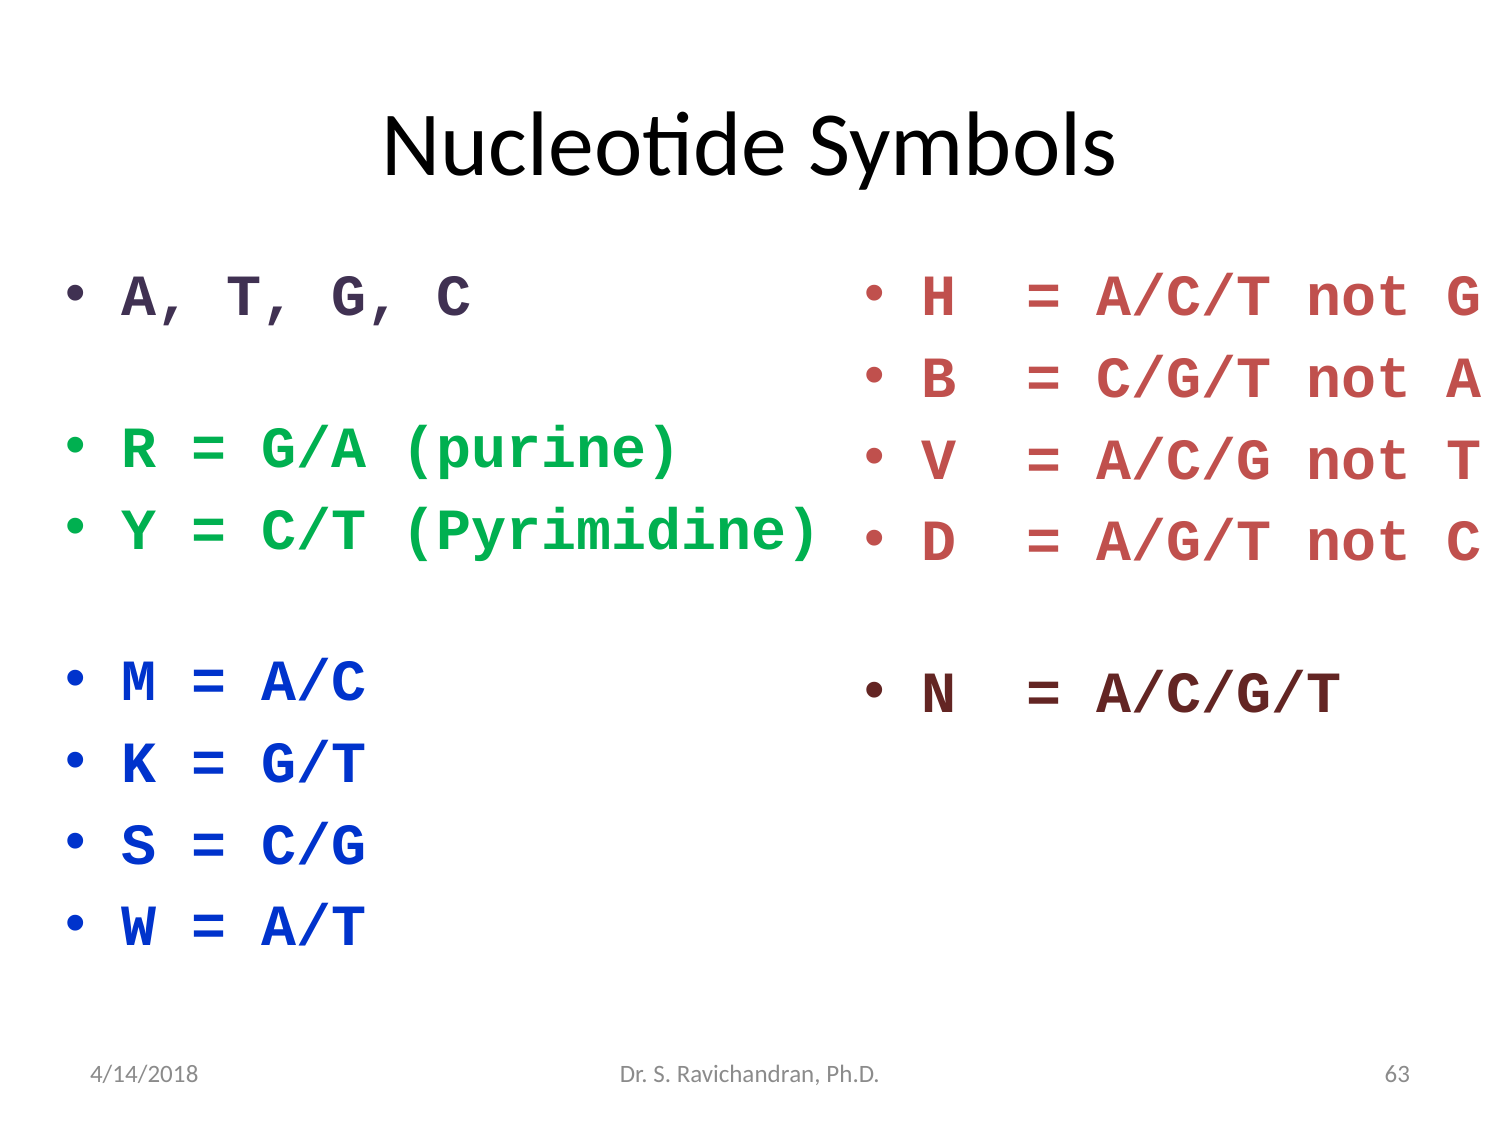

# Nucleotide Symbols
A, T, G, C
R = G/A (purine)
Y = C/T (Pyrimidine)
M = A/C
K = G/T
S = C/G
W = A/T
H  = A/C/T not G
B  = C/G/T not A
V  = A/C/G not T
D  = A/G/T not C
N  = A/C/G/T
4/14/2018
Dr. S. Ravichandran, Ph.D.
63